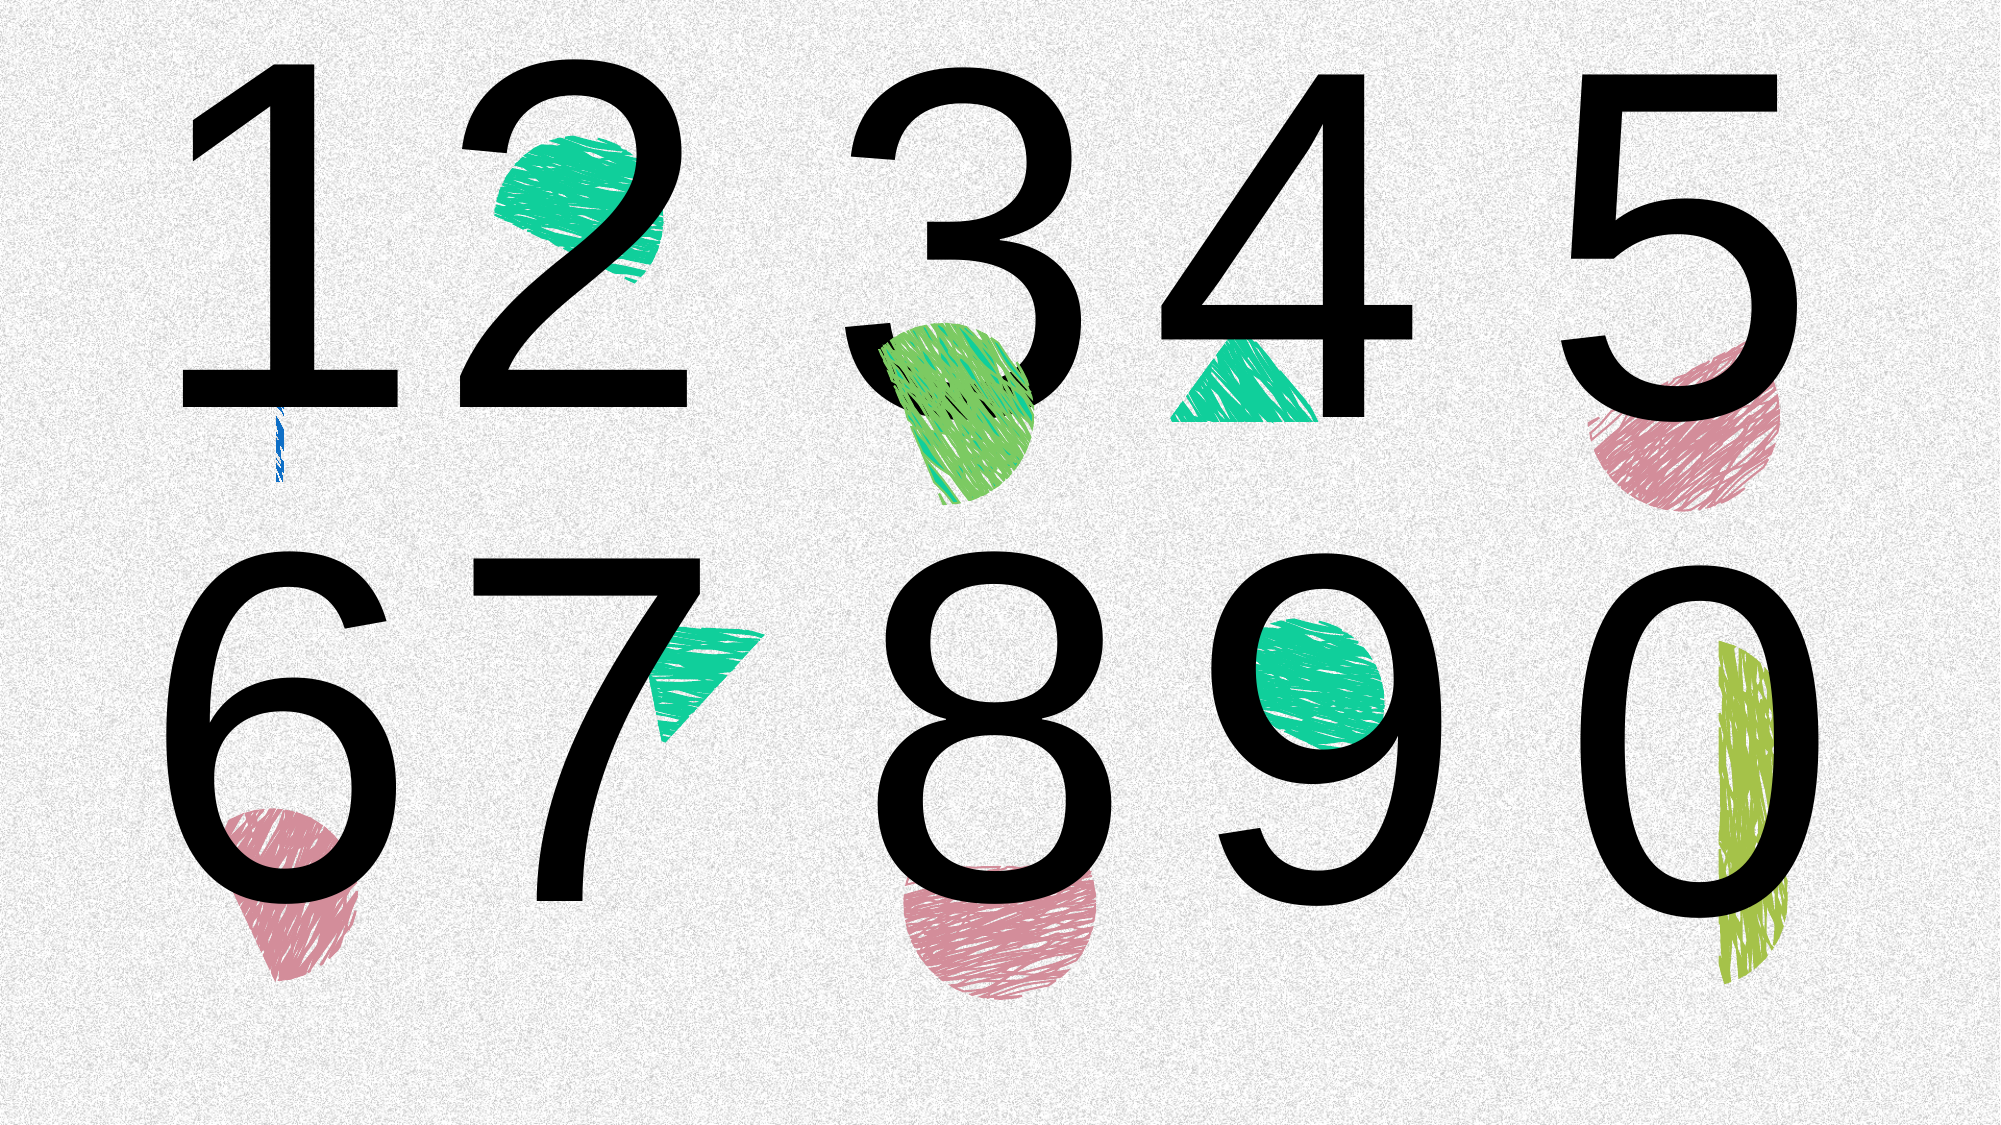

1
2
3
4
5

8
6
7
9
0